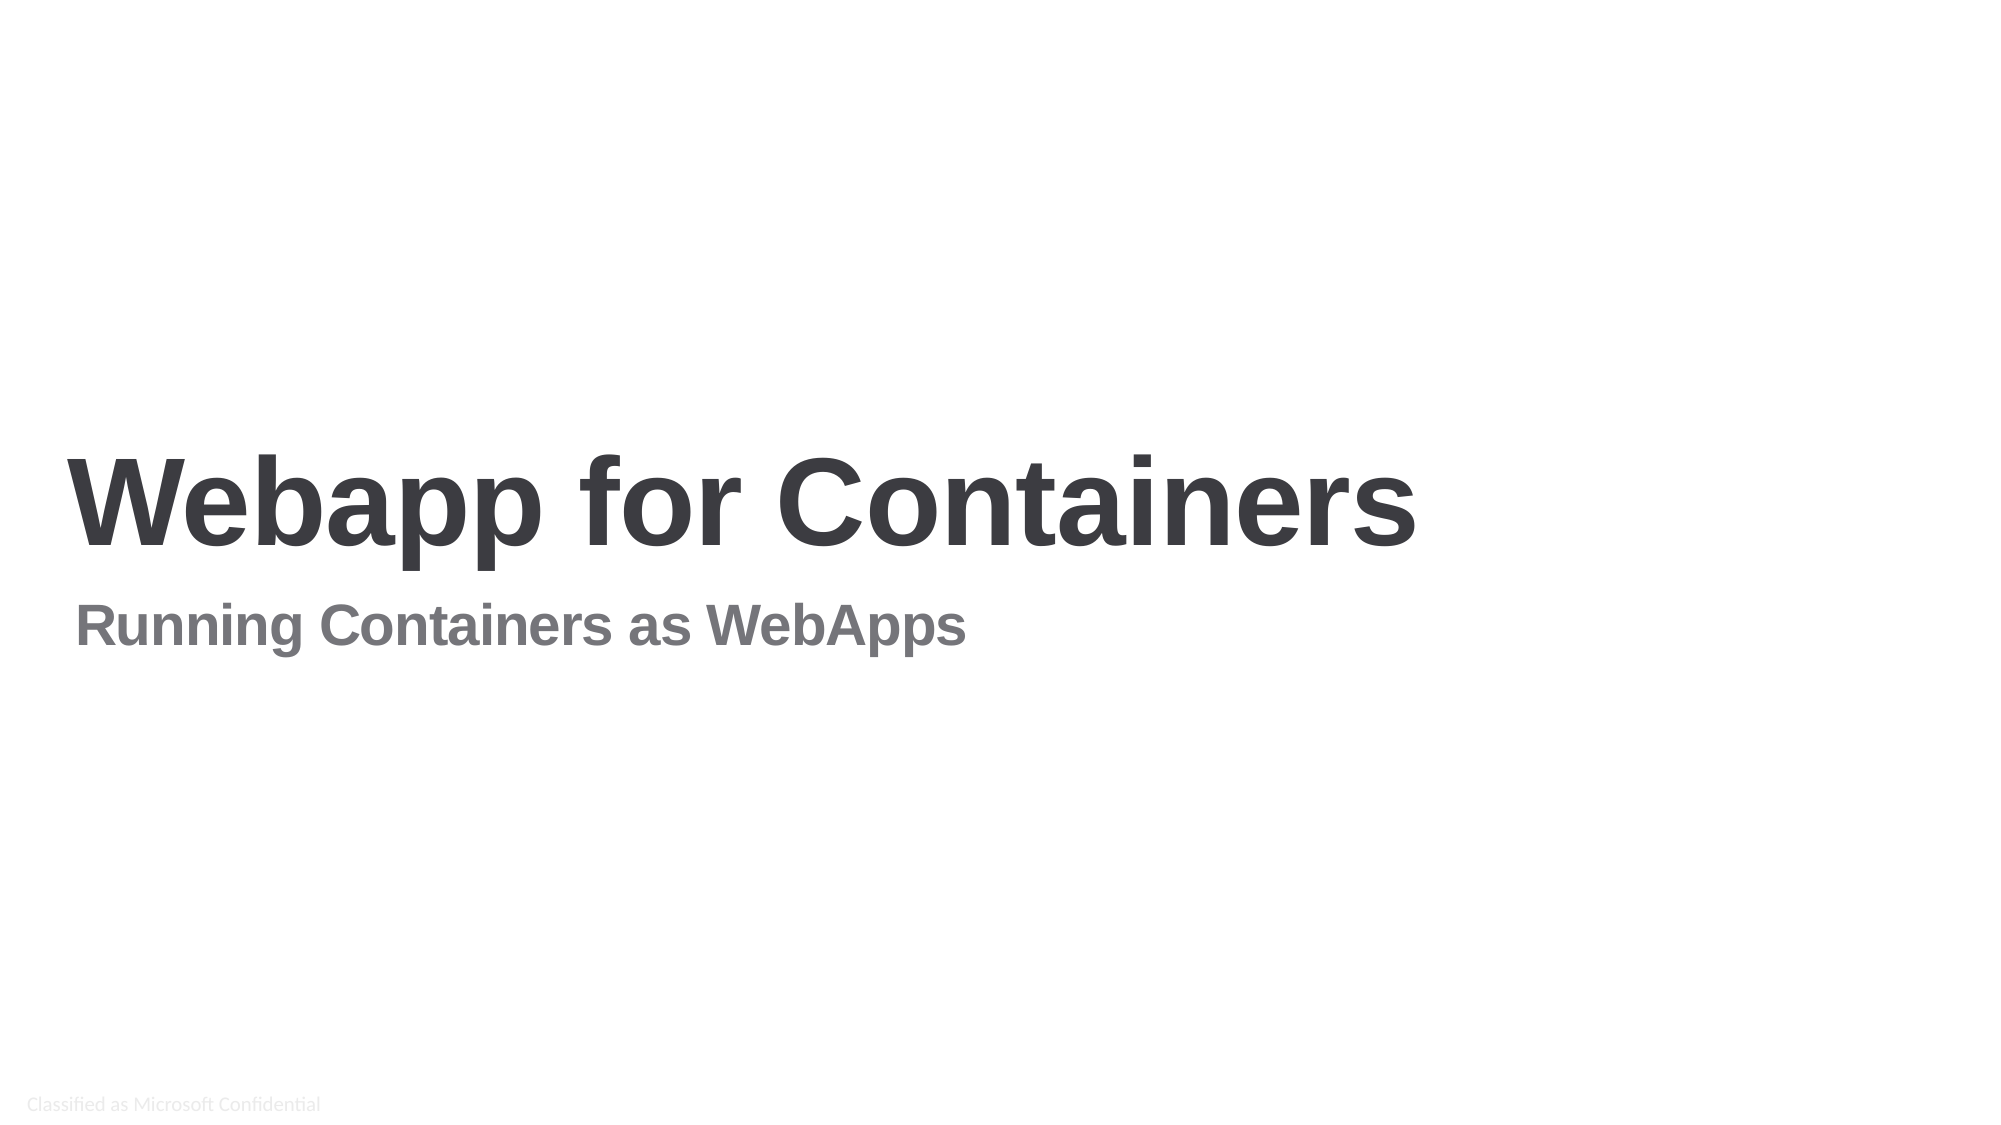

# Webapp for Containers
Running Containers as WebApps